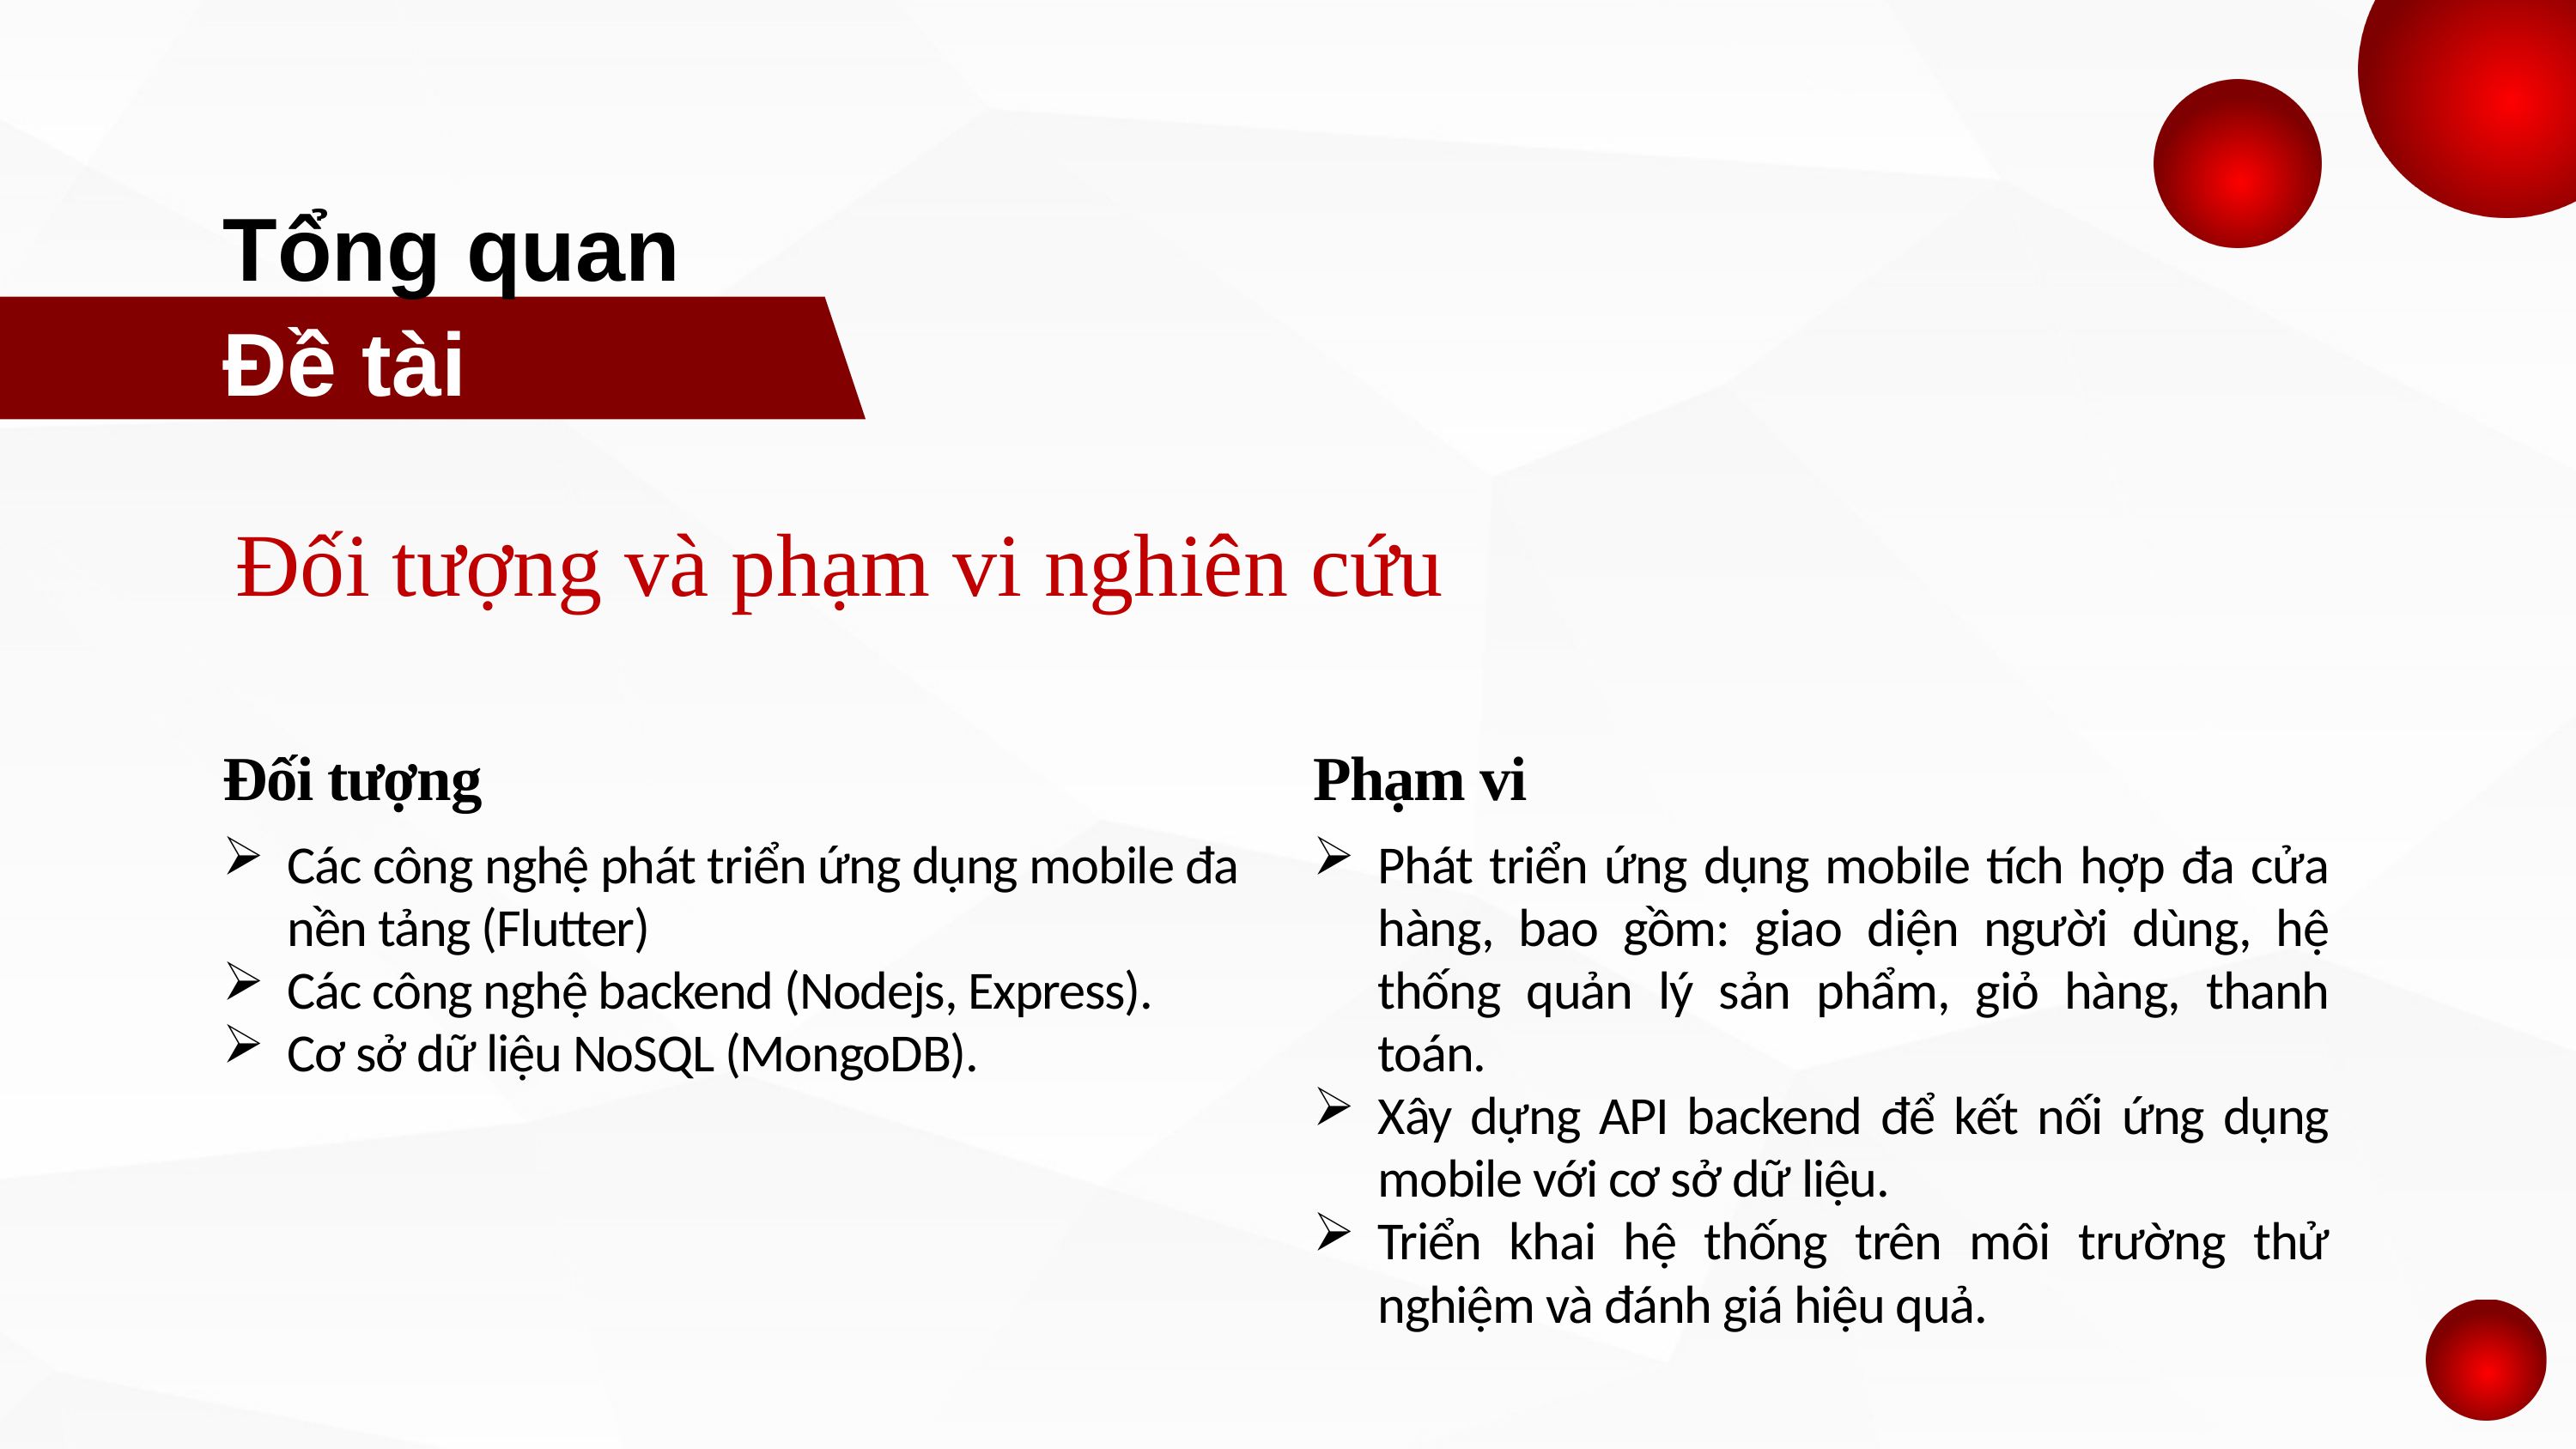

Tổng quan
Đề tài

Đối tượng và phạm vi nghiên cứu
Đối tượng
Phạm vi
Các công nghệ phát triển ứng dụng mobile đa nền tảng (Flutter)
Các công nghệ backend (Nodejs, Express).
Cơ sở dữ liệu NoSQL (MongoDB).
Phát triển ứng dụng mobile tích hợp đa cửa hàng, bao gồm: giao diện người dùng, hệ thống quản lý sản phẩm, giỏ hàng, thanh toán.
Xây dựng API backend để kết nối ứng dụng mobile với cơ sở dữ liệu.
Triển khai hệ thống trên môi trường thử nghiệm và đánh giá hiệu quả.